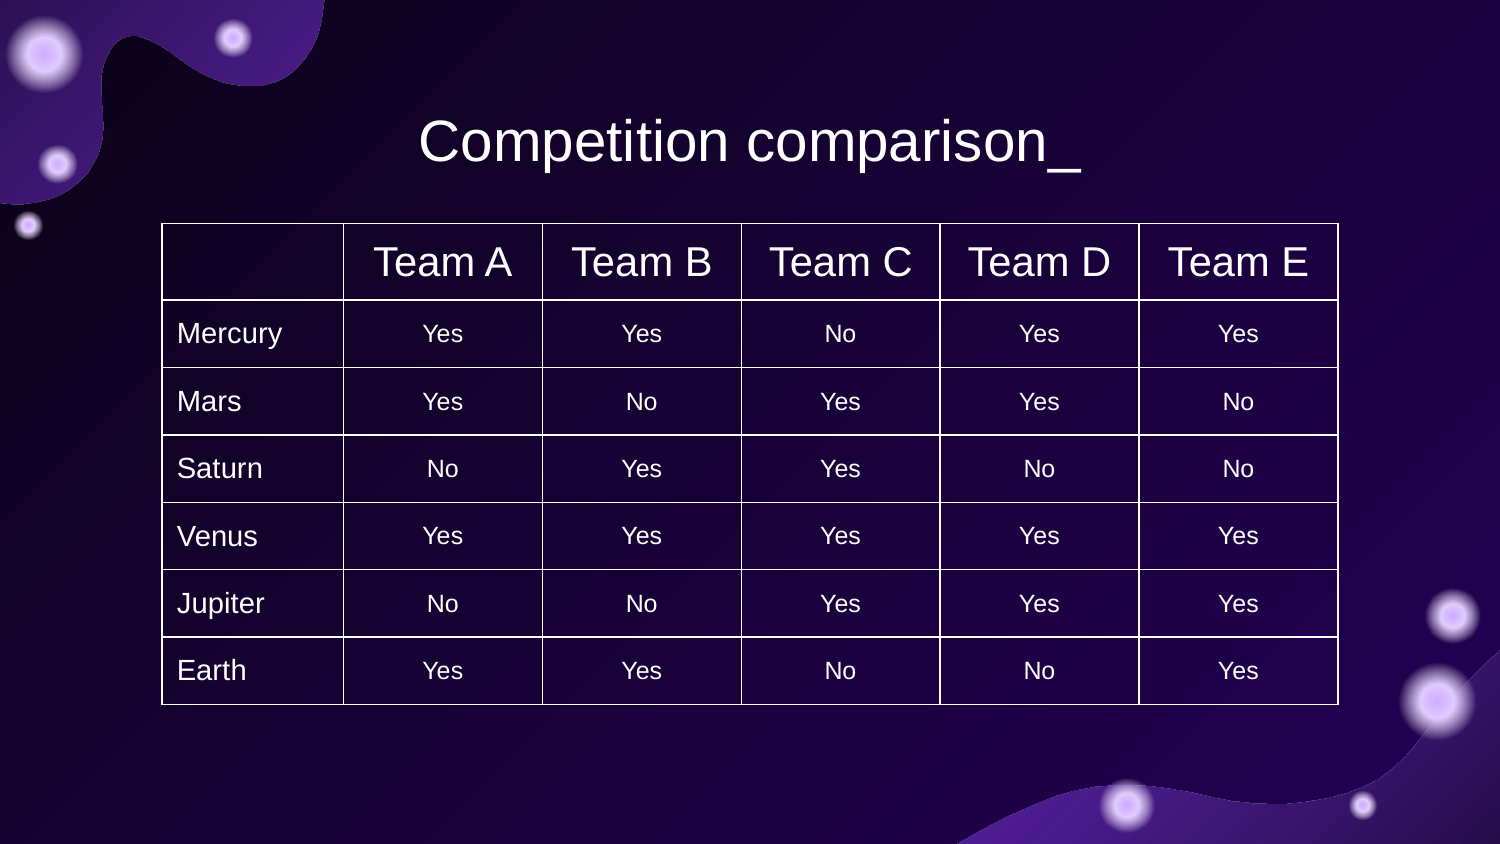

# Competition comparison_
|  | Team A | Team B | Team C | Team D | Team E |
| --- | --- | --- | --- | --- | --- |
| Mercury | Yes | Yes | No | Yes | Yes |
| Mars | Yes | No | Yes | Yes | No |
| Saturn | No | Yes | Yes | No | No |
| Venus | Yes | Yes | Yes | Yes | Yes |
| Jupiter | No | No | Yes | Yes | Yes |
| Earth | Yes | Yes | No | No | Yes |